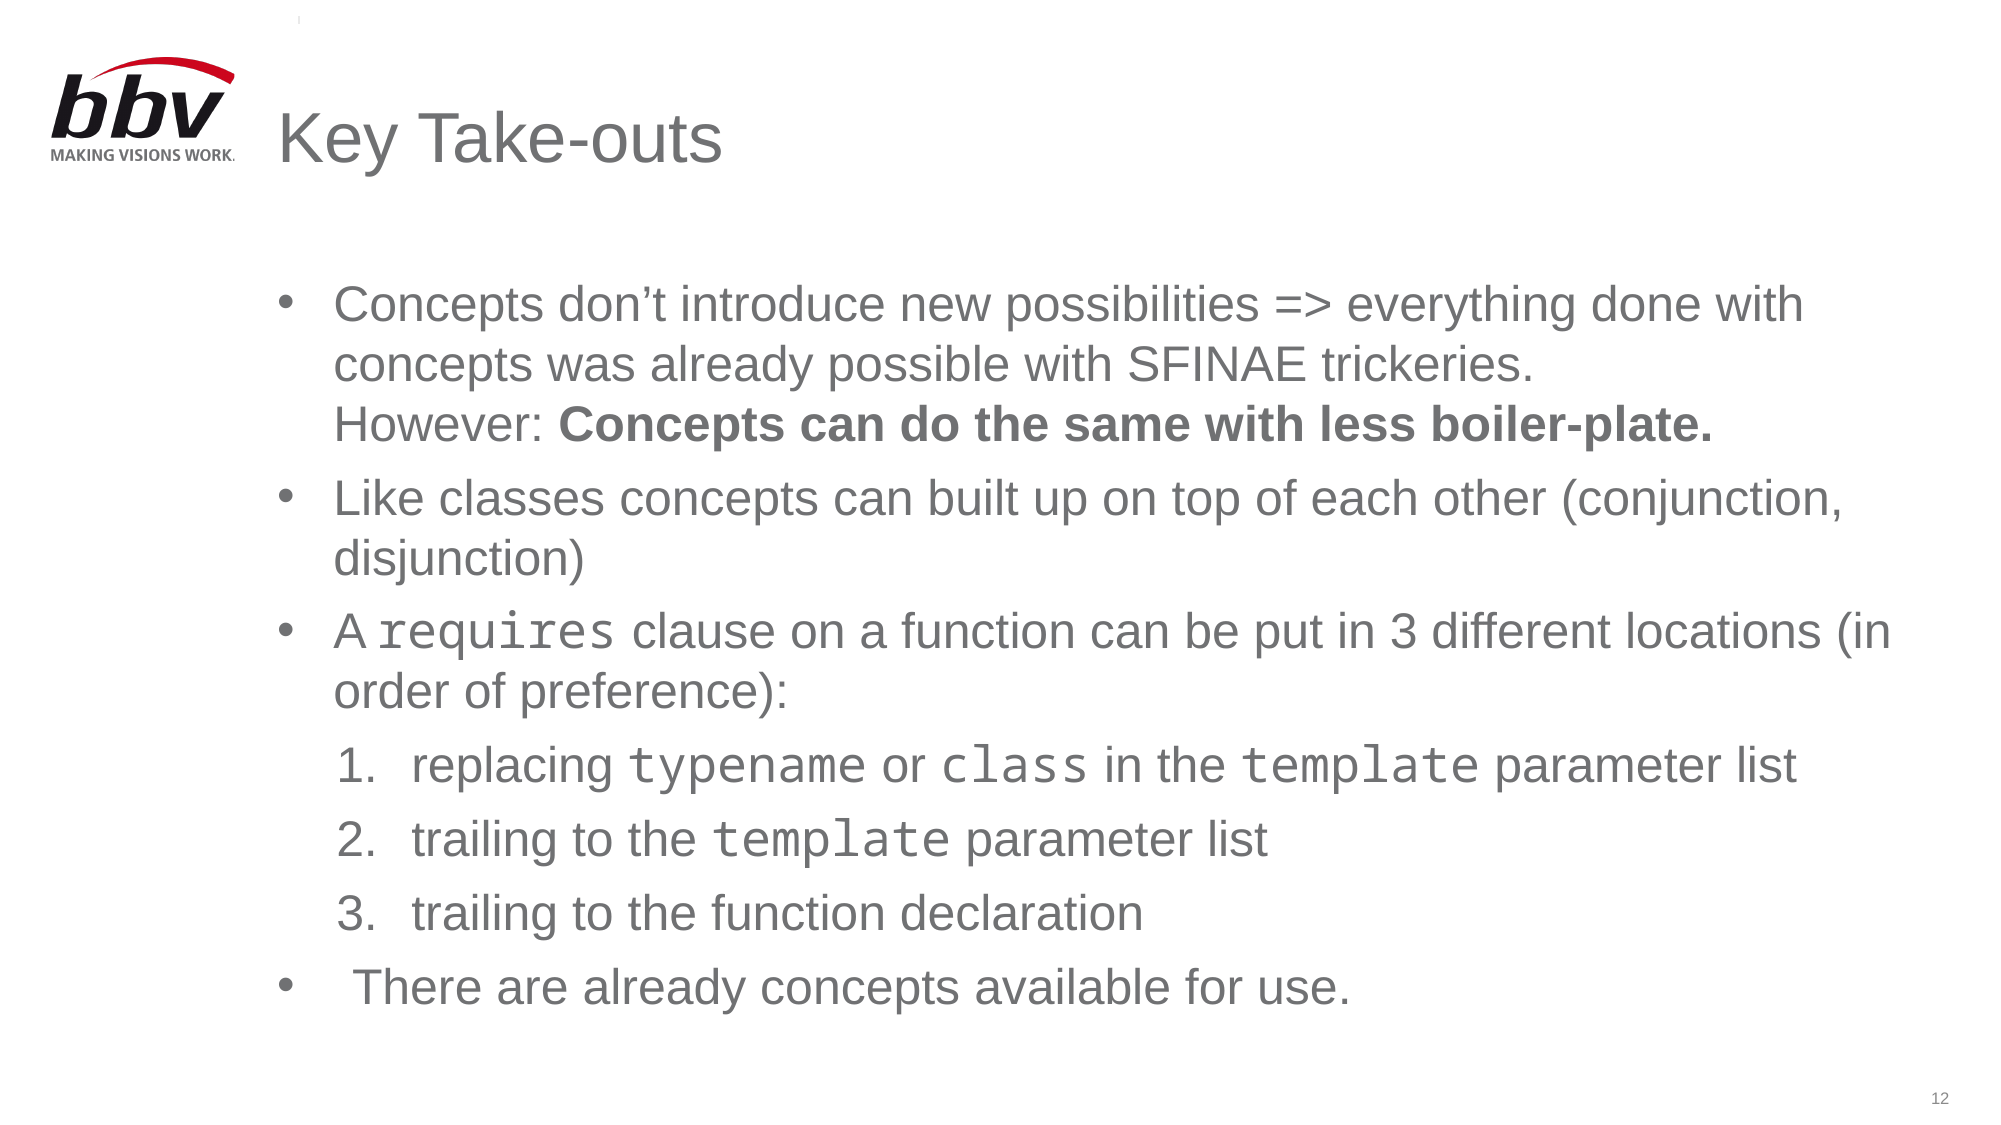

# Key Take-outs
Concepts don’t introduce new possibilities => everything done with concepts was already possible with SFINAE trickeries.
However: Concepts can do the same with less boiler-plate.
Like classes concepts can built up on top of each other (conjunction, disjunction)
A requires clause on a function can be put in 3 different locations (in order of preference):
replacing typename or class in the template parameter list
trailing to the template parameter list
trailing to the function declaration
There are already concepts available for use.

12